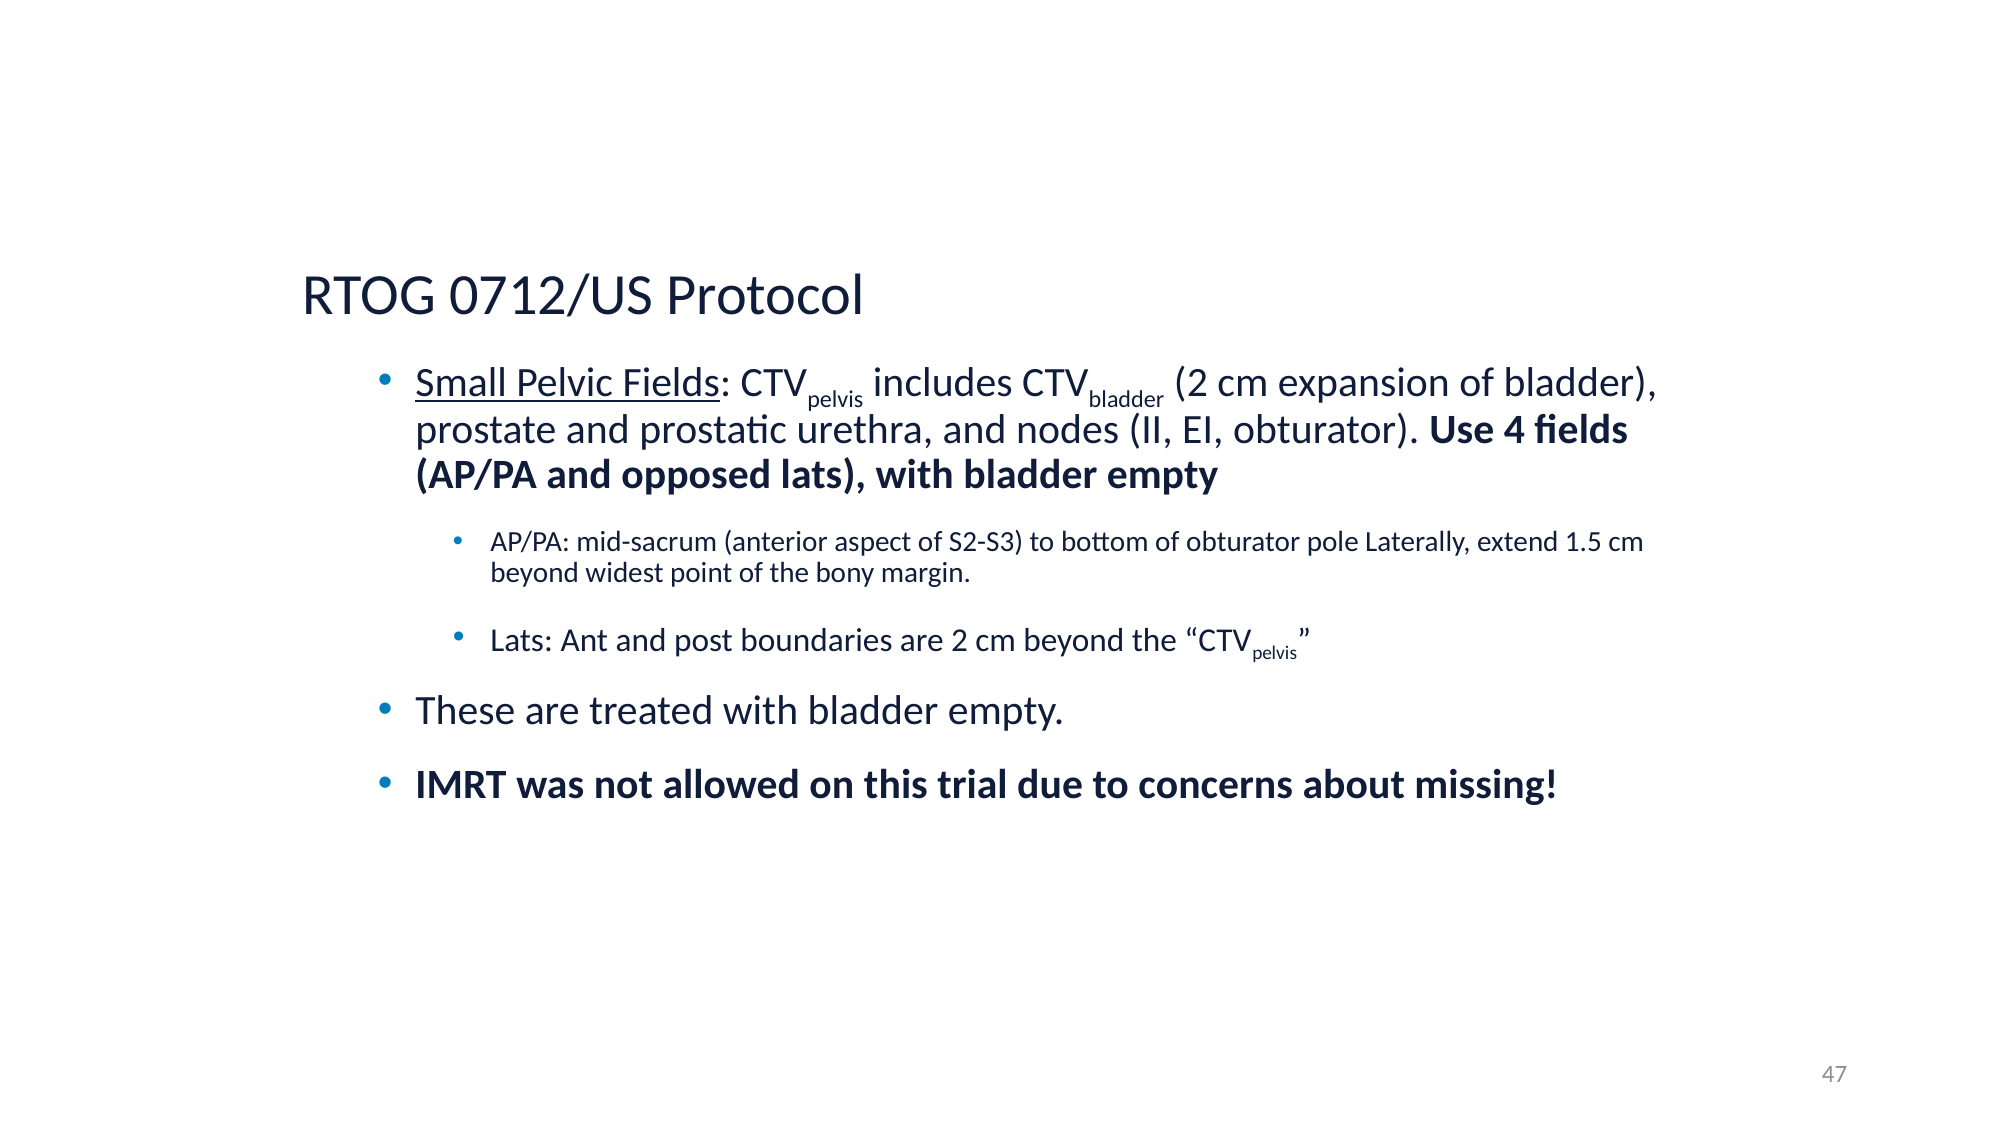

#
RTOG 0712/US Protocol
Small Pelvic Fields: CTVpelvis includes CTVbladder (2 cm expansion of bladder), prostate and prostatic urethra, and nodes (II, EI, obturator). Use 4 fields (AP/PA and opposed lats), with bladder empty
AP/PA: mid-sacrum (anterior aspect of S2-S3) to bottom of obturator pole Laterally, extend 1.5 cm beyond widest point of the bony margin.
Lats: Ant and post boundaries are 2 cm beyond the “CTVpelvis”
These are treated with bladder empty.
IMRT was not allowed on this trial due to concerns about missing!

47